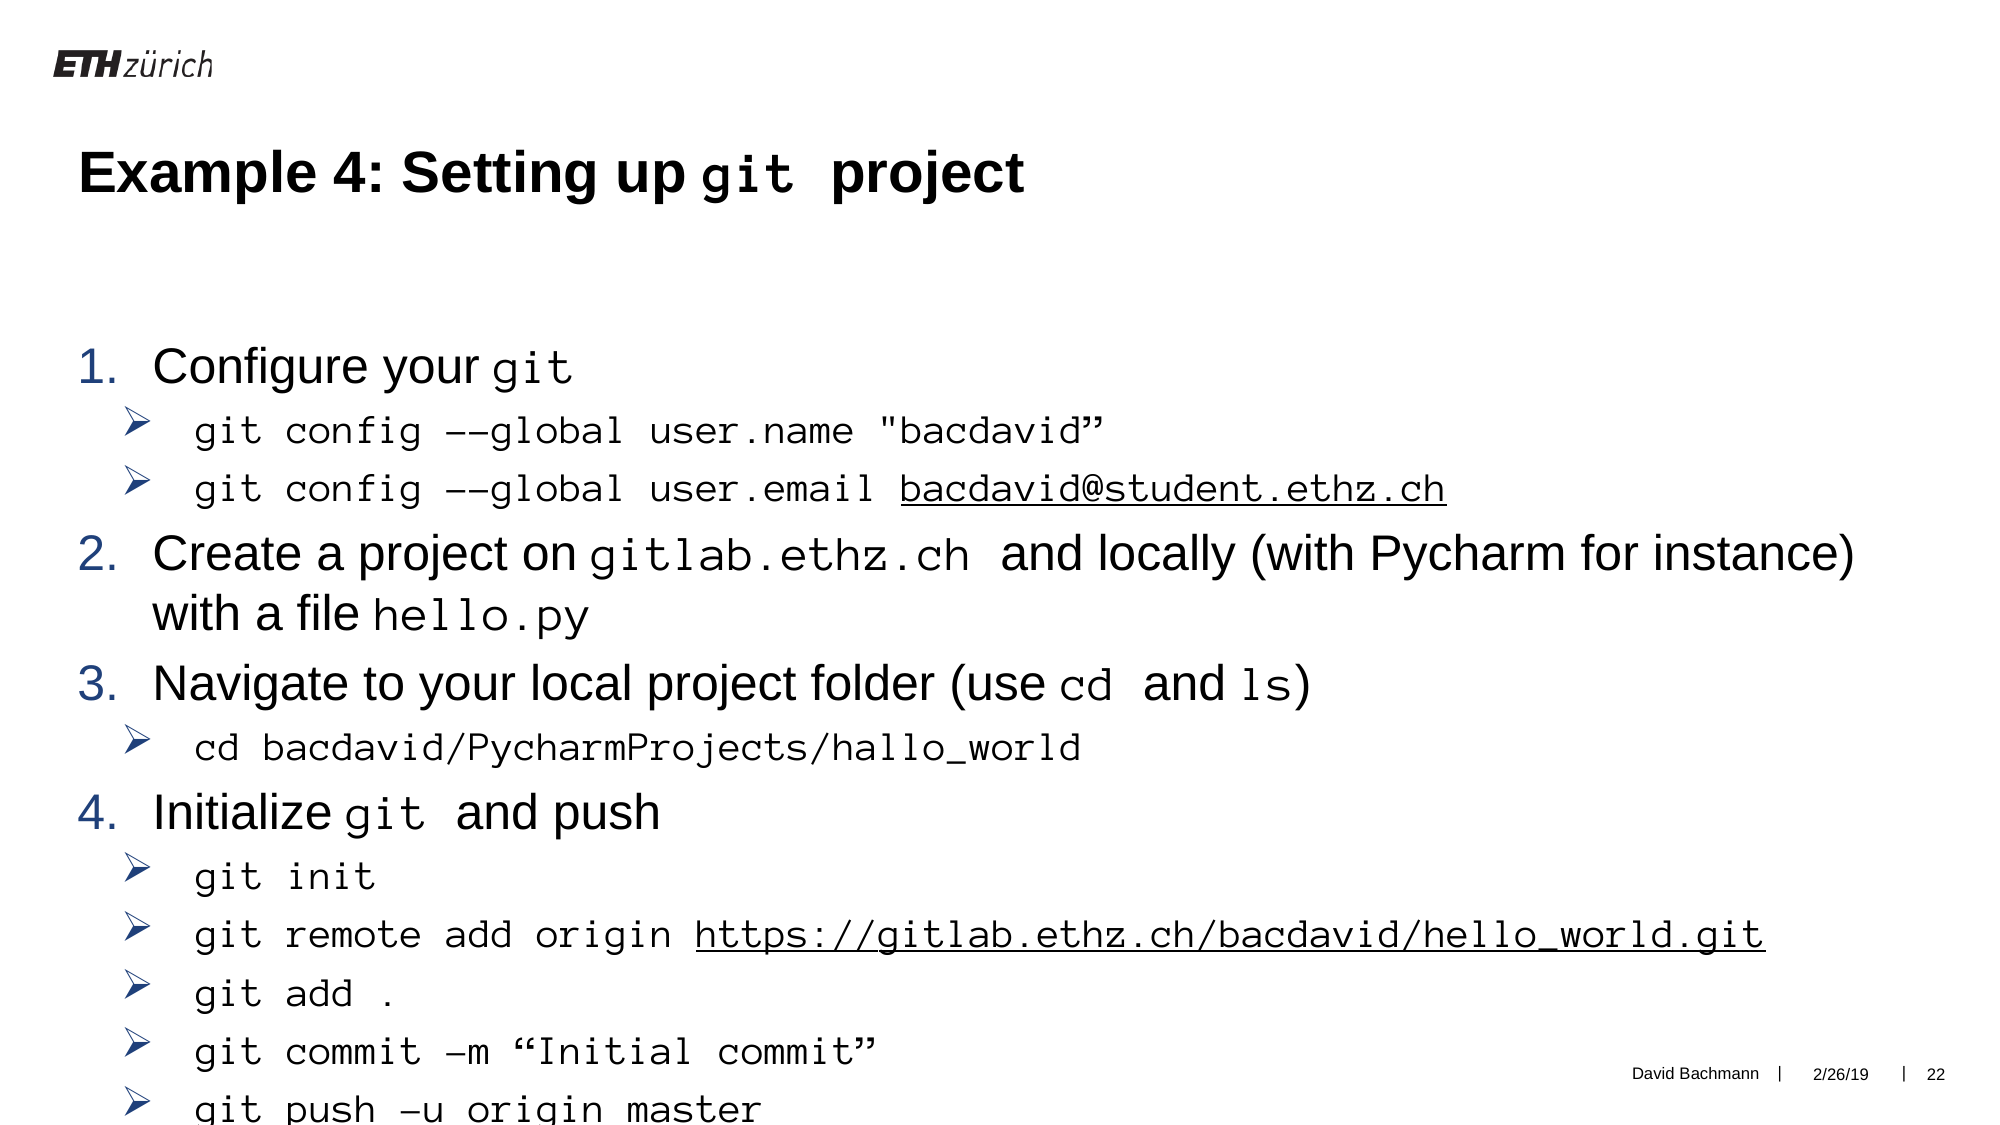

Example 4: Setting up git project
Configure your git
git config --global user.name "bacdavid”
git config --global user.email bacdavid@student.ethz.ch
Create a project on gitlab.ethz.ch and locally (with Pycharm for instance) with a file hello.py
Navigate to your local project folder (use cd and ls)
cd bacdavid/PycharmProjects/hallo_world
Initialize git and push
git init
git remote add origin https://gitlab.ethz.ch/bacdavid/hello_world.git
git add .
git commit –m “Initial commit”
git push –u origin master
David Bachmann
2/26/19
22